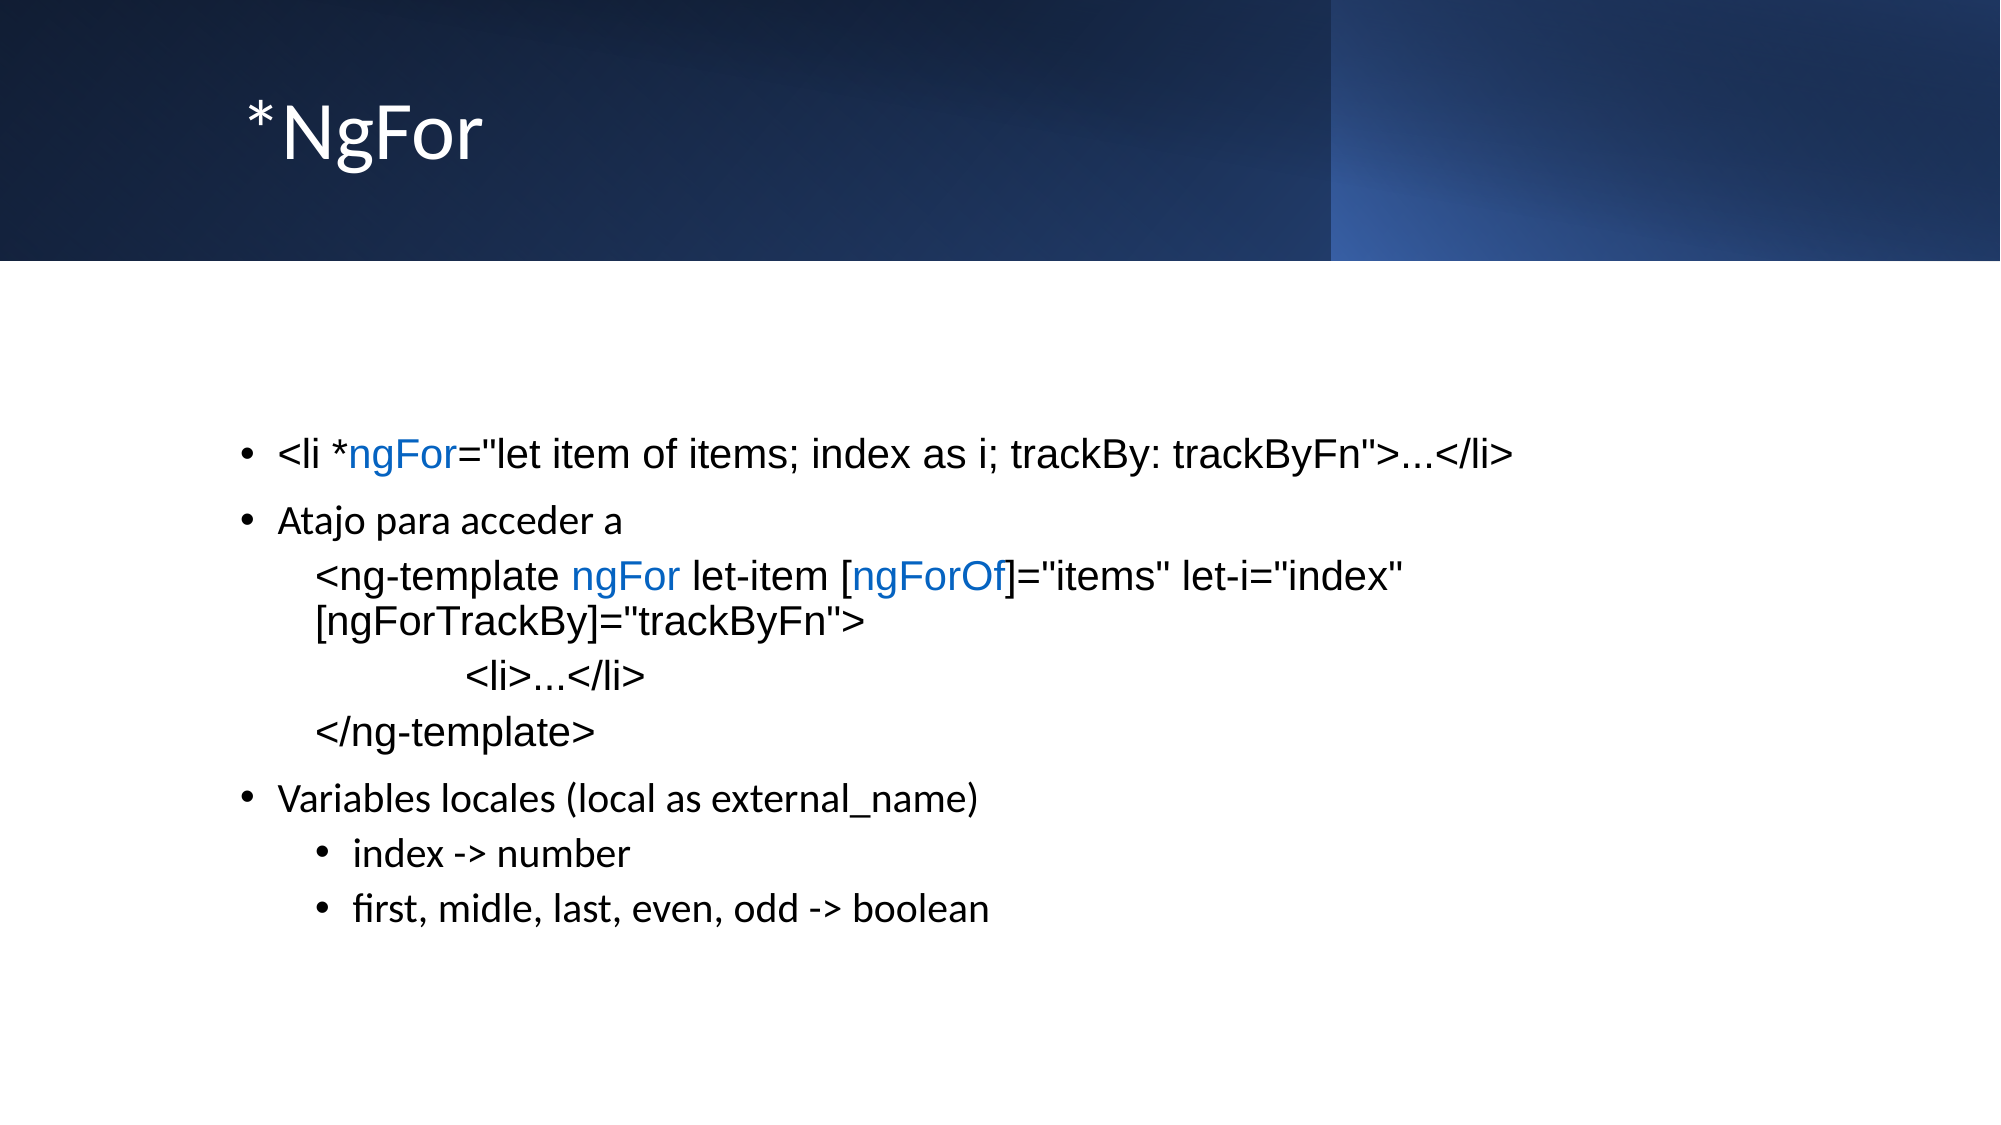

# *NgFor
<li *ngFor="let item of items; index as i; trackBy: trackByFn">...</li>
Atajo para acceder a
<ng-template ngFor let-item [ngForOf]="items" let-i="index" [ngForTrackBy]="trackByFn">
 	<li>...</li>
</ng-template>
Variables locales (local as external_name)
index -> number
first, midle, last, even, odd -> boolean